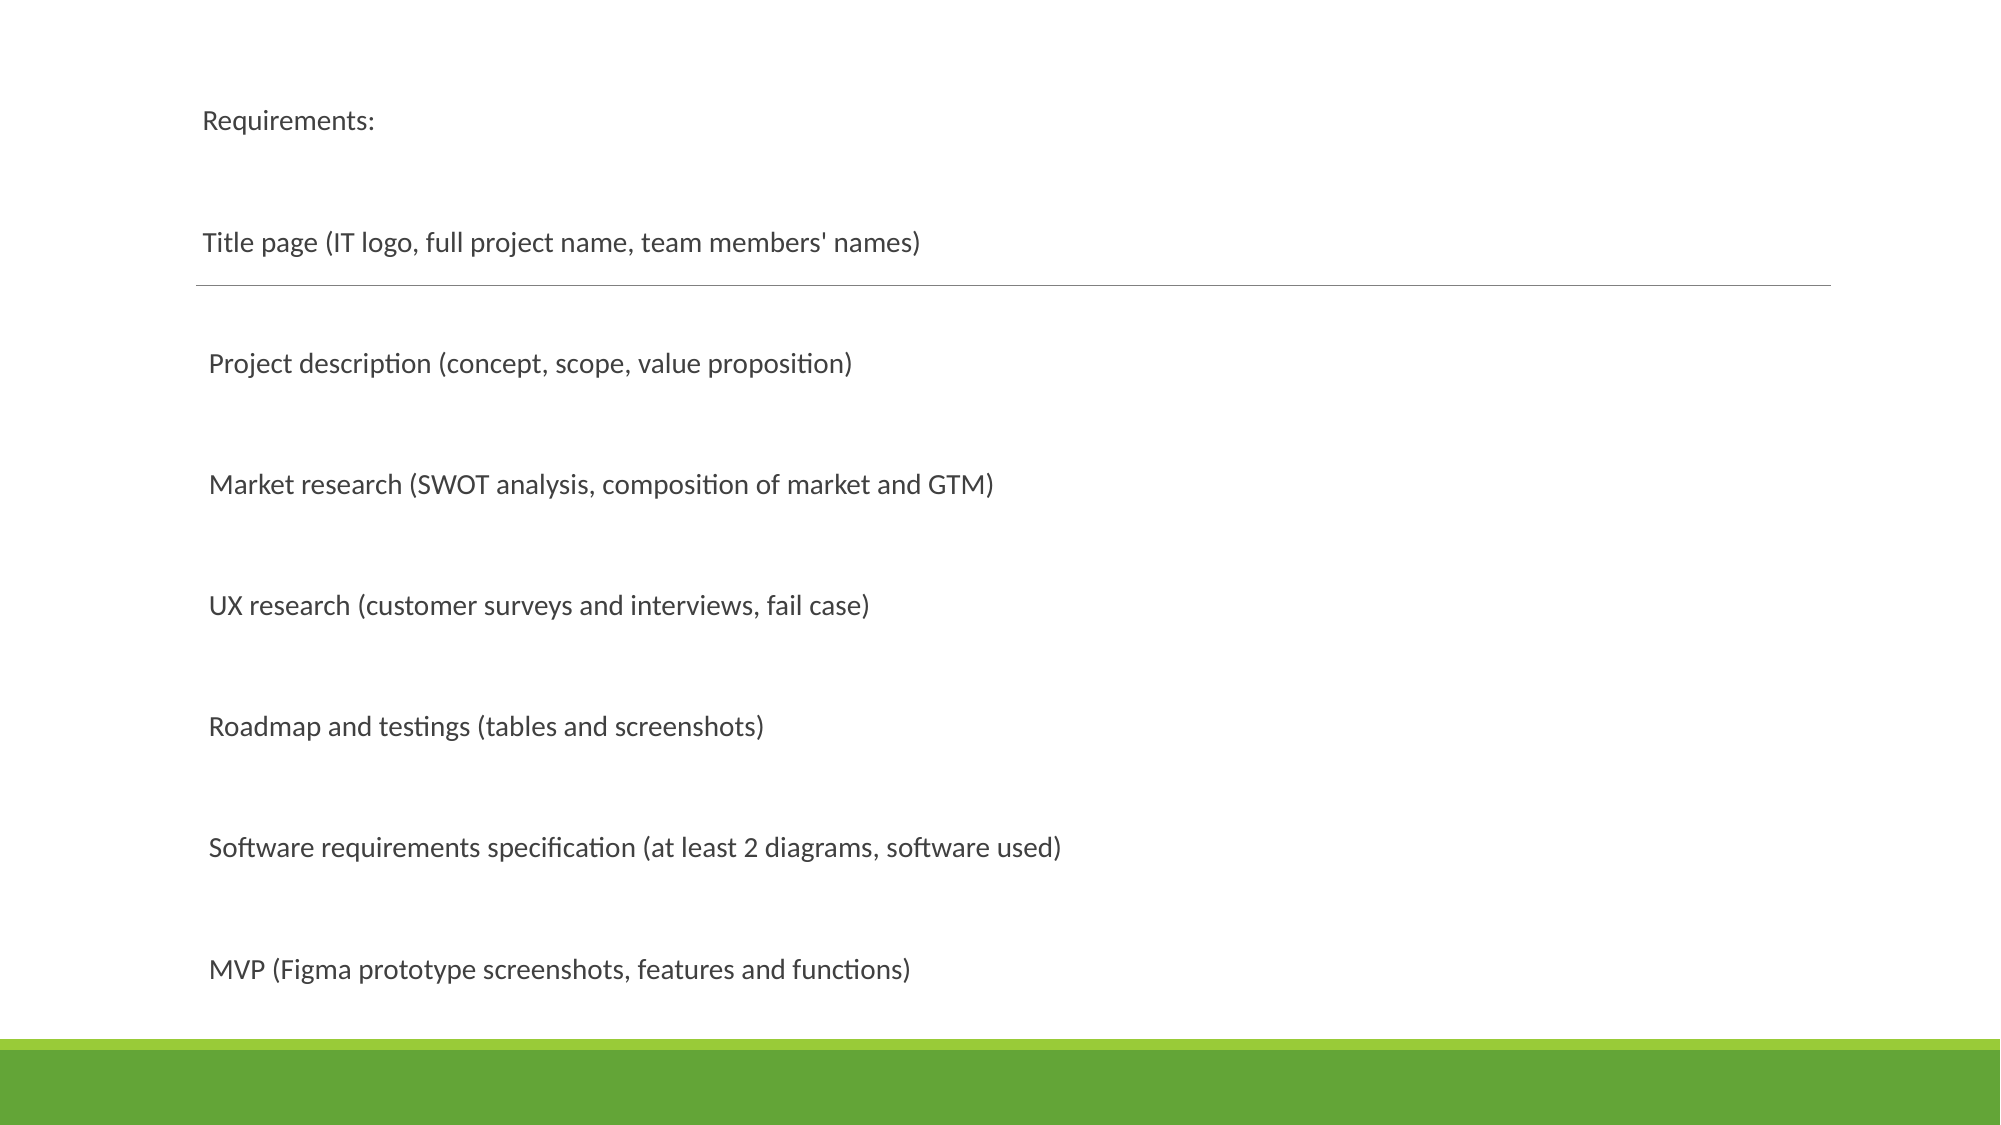

Requirements:

Title page (IT logo, full project name, team members' names)

 Project description (concept, scope, value proposition)

 Market research (SWOT analysis, composition of market and GTM)

 UX research (customer surveys and interviews, fail case)

 Roadmap and testings (tables and screenshots)

 Software requirements specification (at least 2 diagrams, software used)

 MVP (Figma prototype screenshots, features and functions)